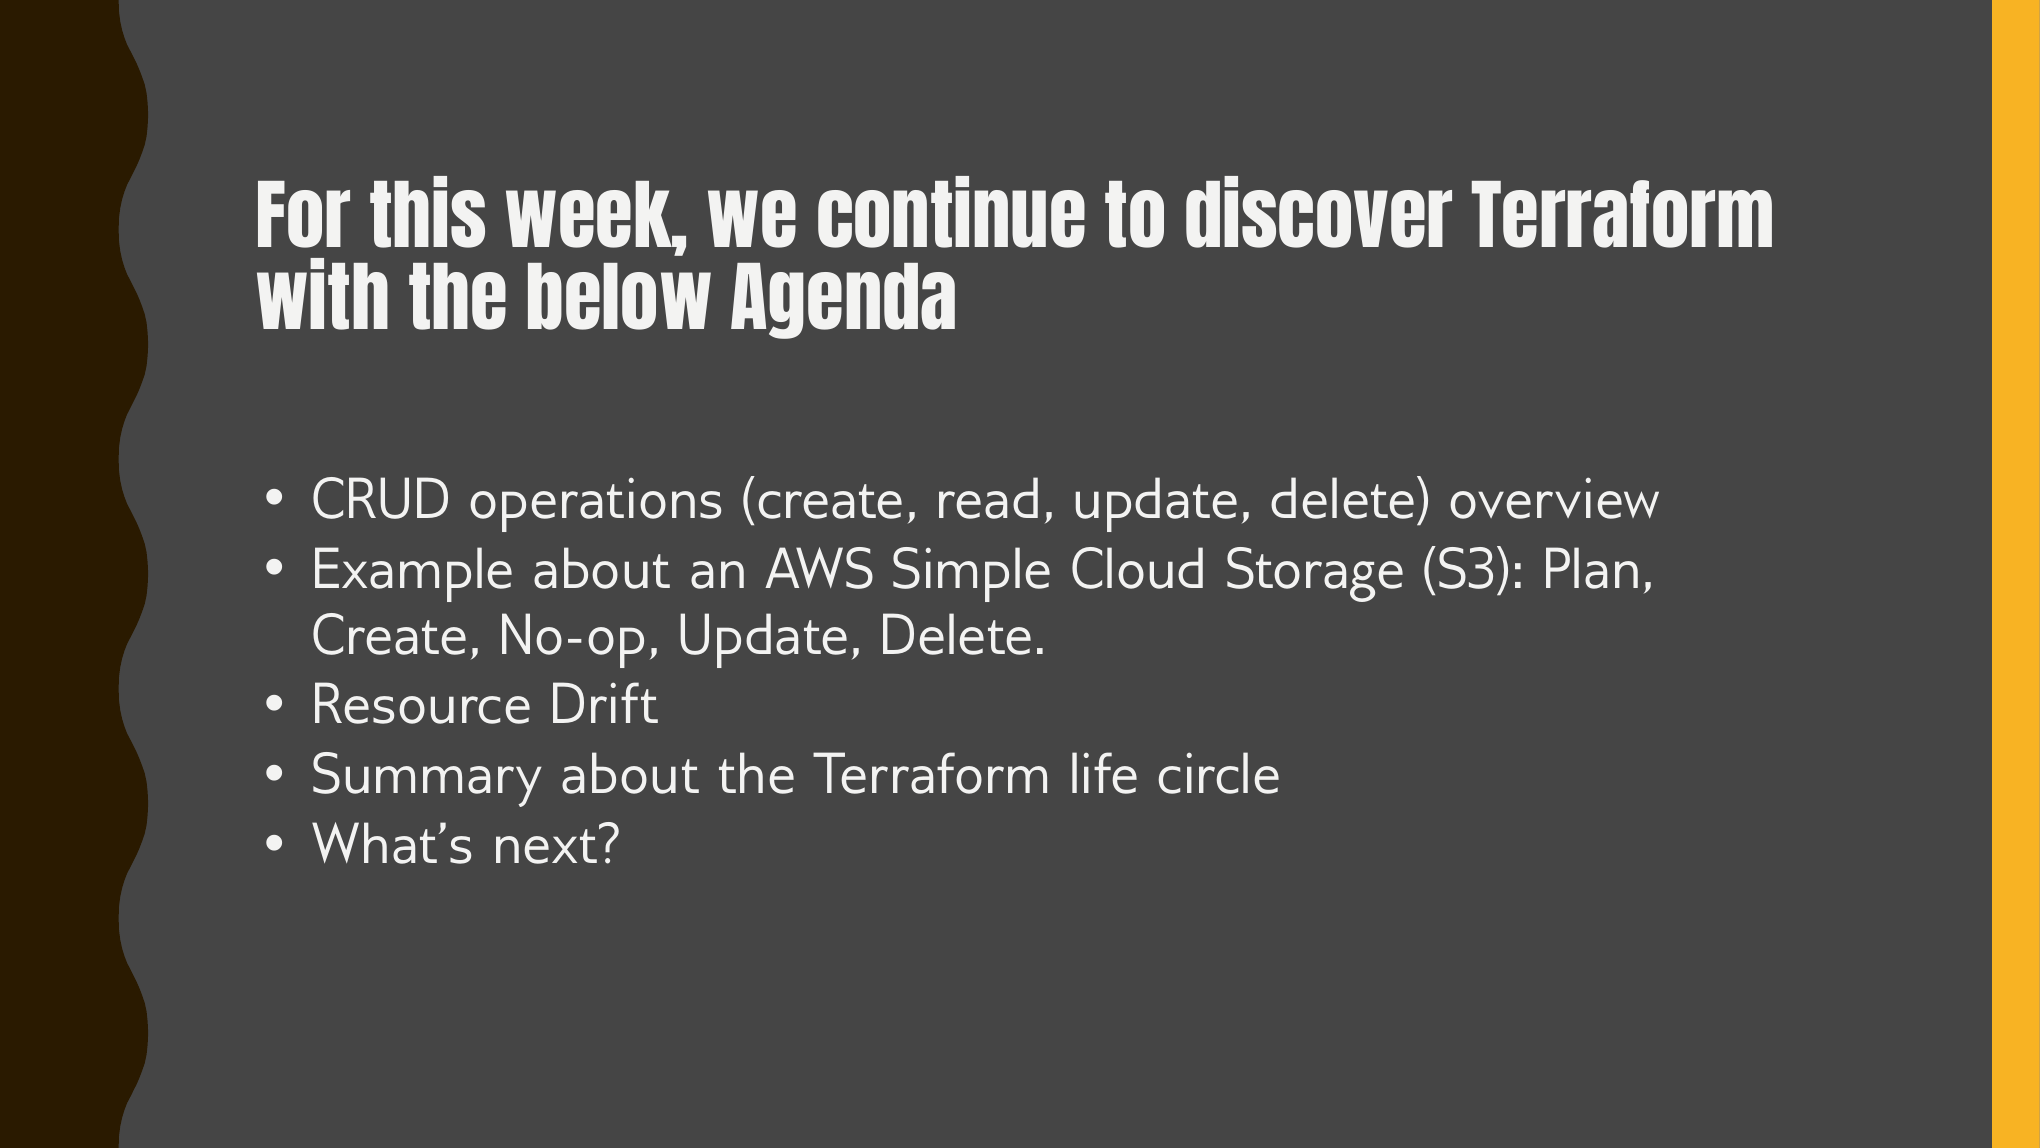

For this week, we continue to discover Terraform with the below Agenda
CRUD operations (create, read, update, delete) overview
Example about an AWS Simple Cloud Storage (S3): Plan, Create, No-op, Update, Delete.
Resource Drift
Summary about the Terraform life circle
What’s next?